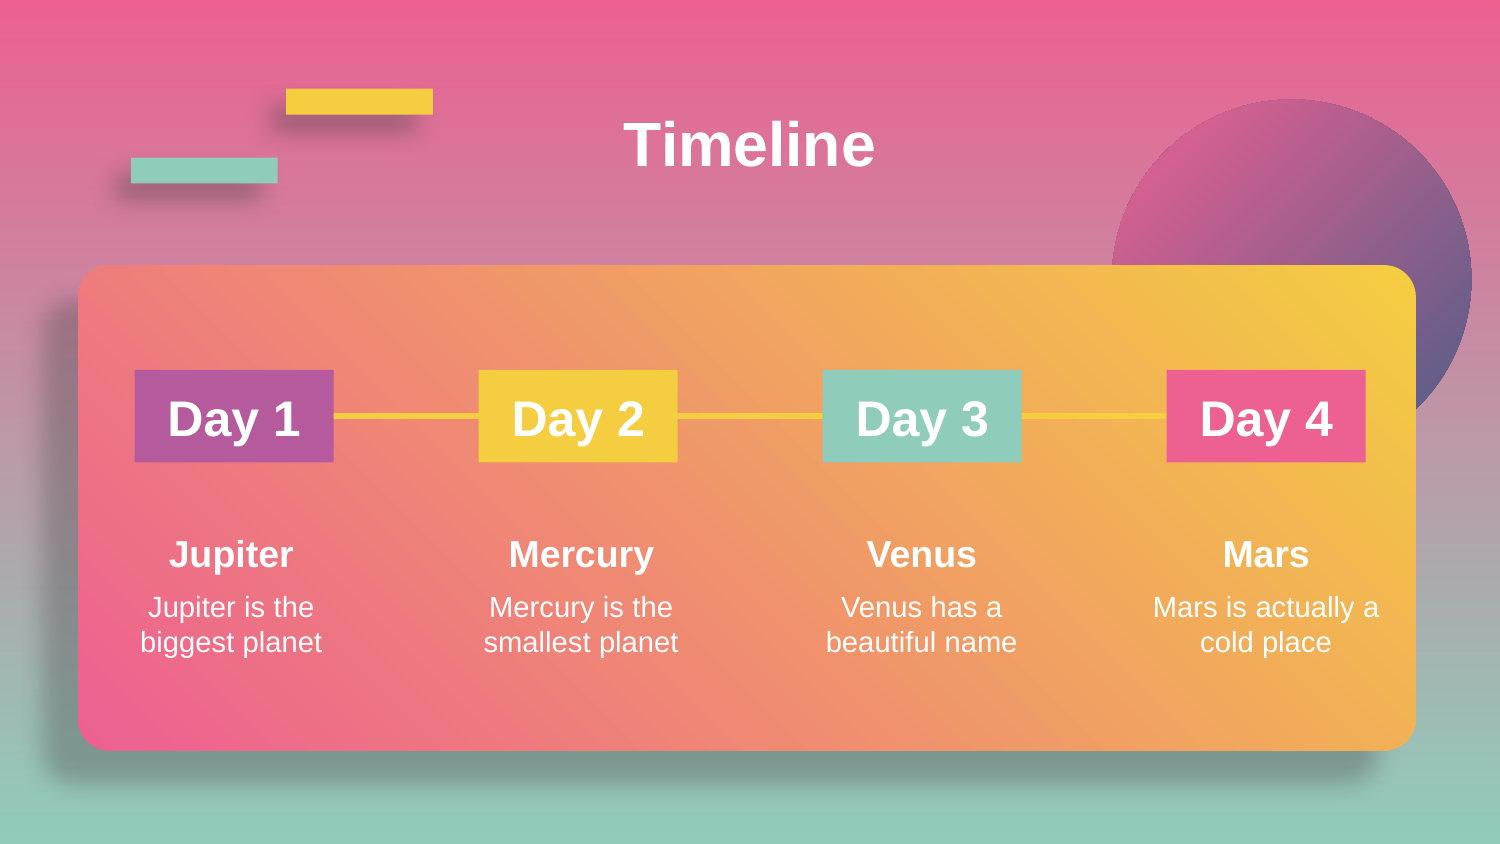

# Timeline

Day 1
Day 2
Day 3
Day 4
Jupiter
Mercury
Venus
Mars
Jupiter is the biggest planet
Mercury is the smallest planet
Venus has a beautiful name
Mars is actually a cold place